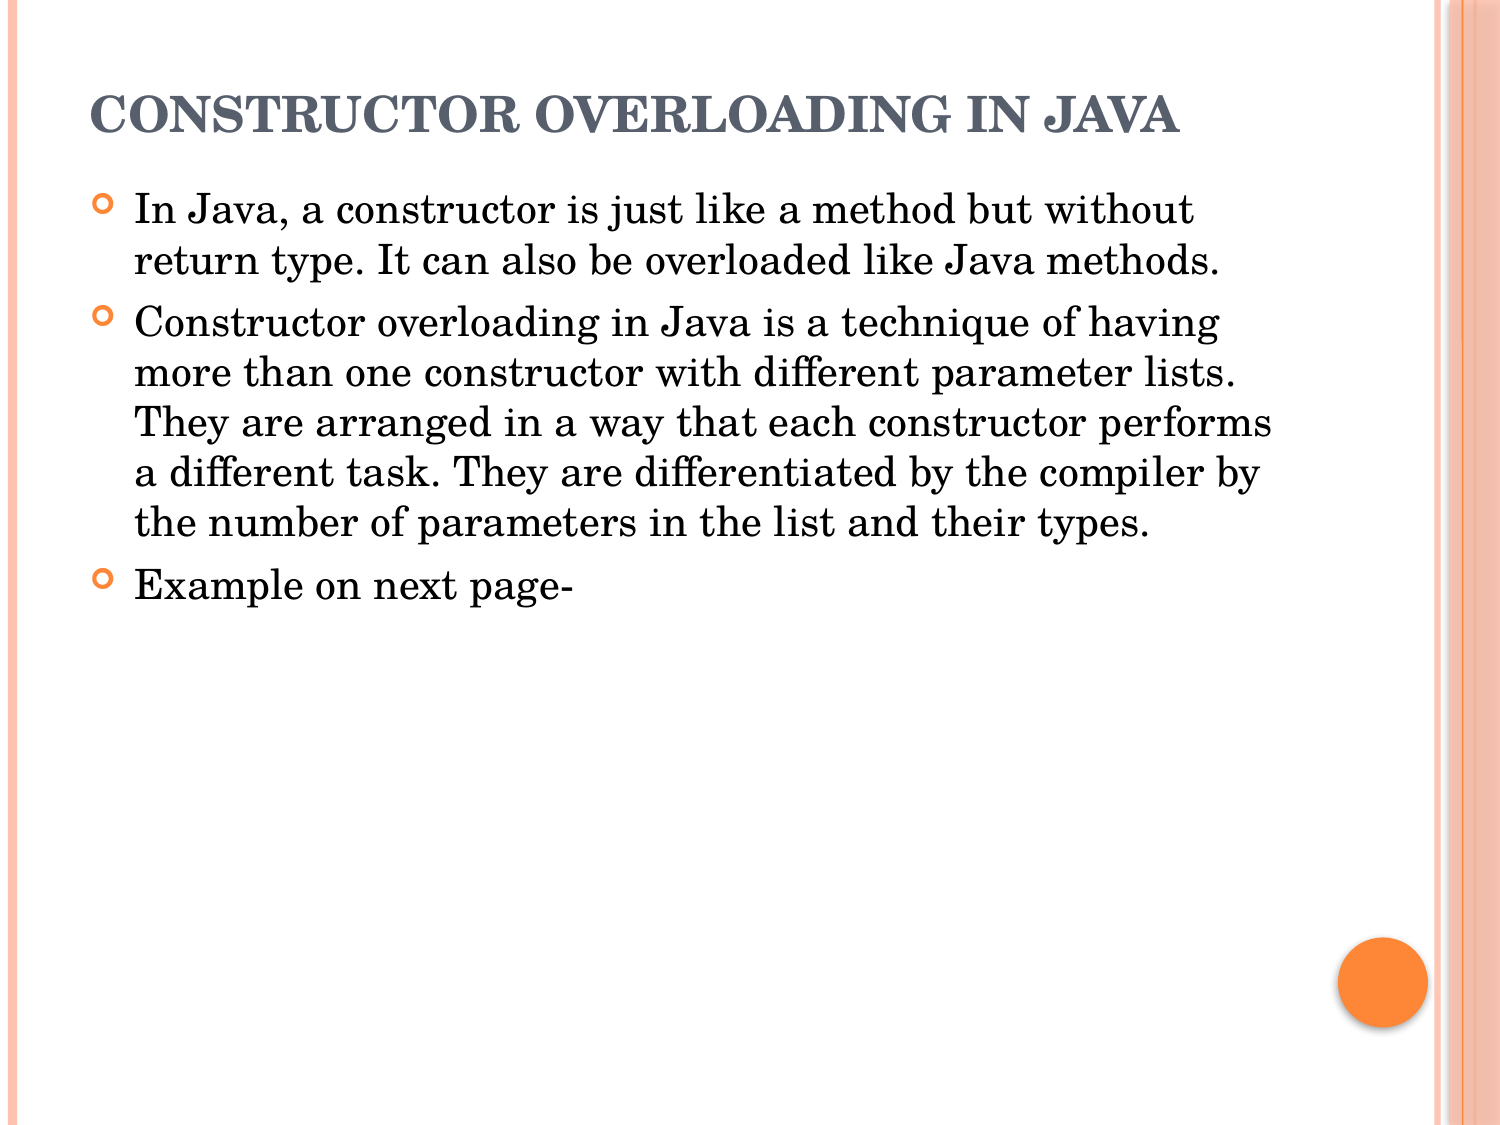

# Constructor Overloading in Java
In Java, a constructor is just like a method but without return type. It can also be overloaded like Java methods.
Constructor overloading in Java is a technique of having more than one constructor with different parameter lists. They are arranged in a way that each constructor performs a different task. They are differentiated by the compiler by the number of parameters in the list and their types.
Example on next page-